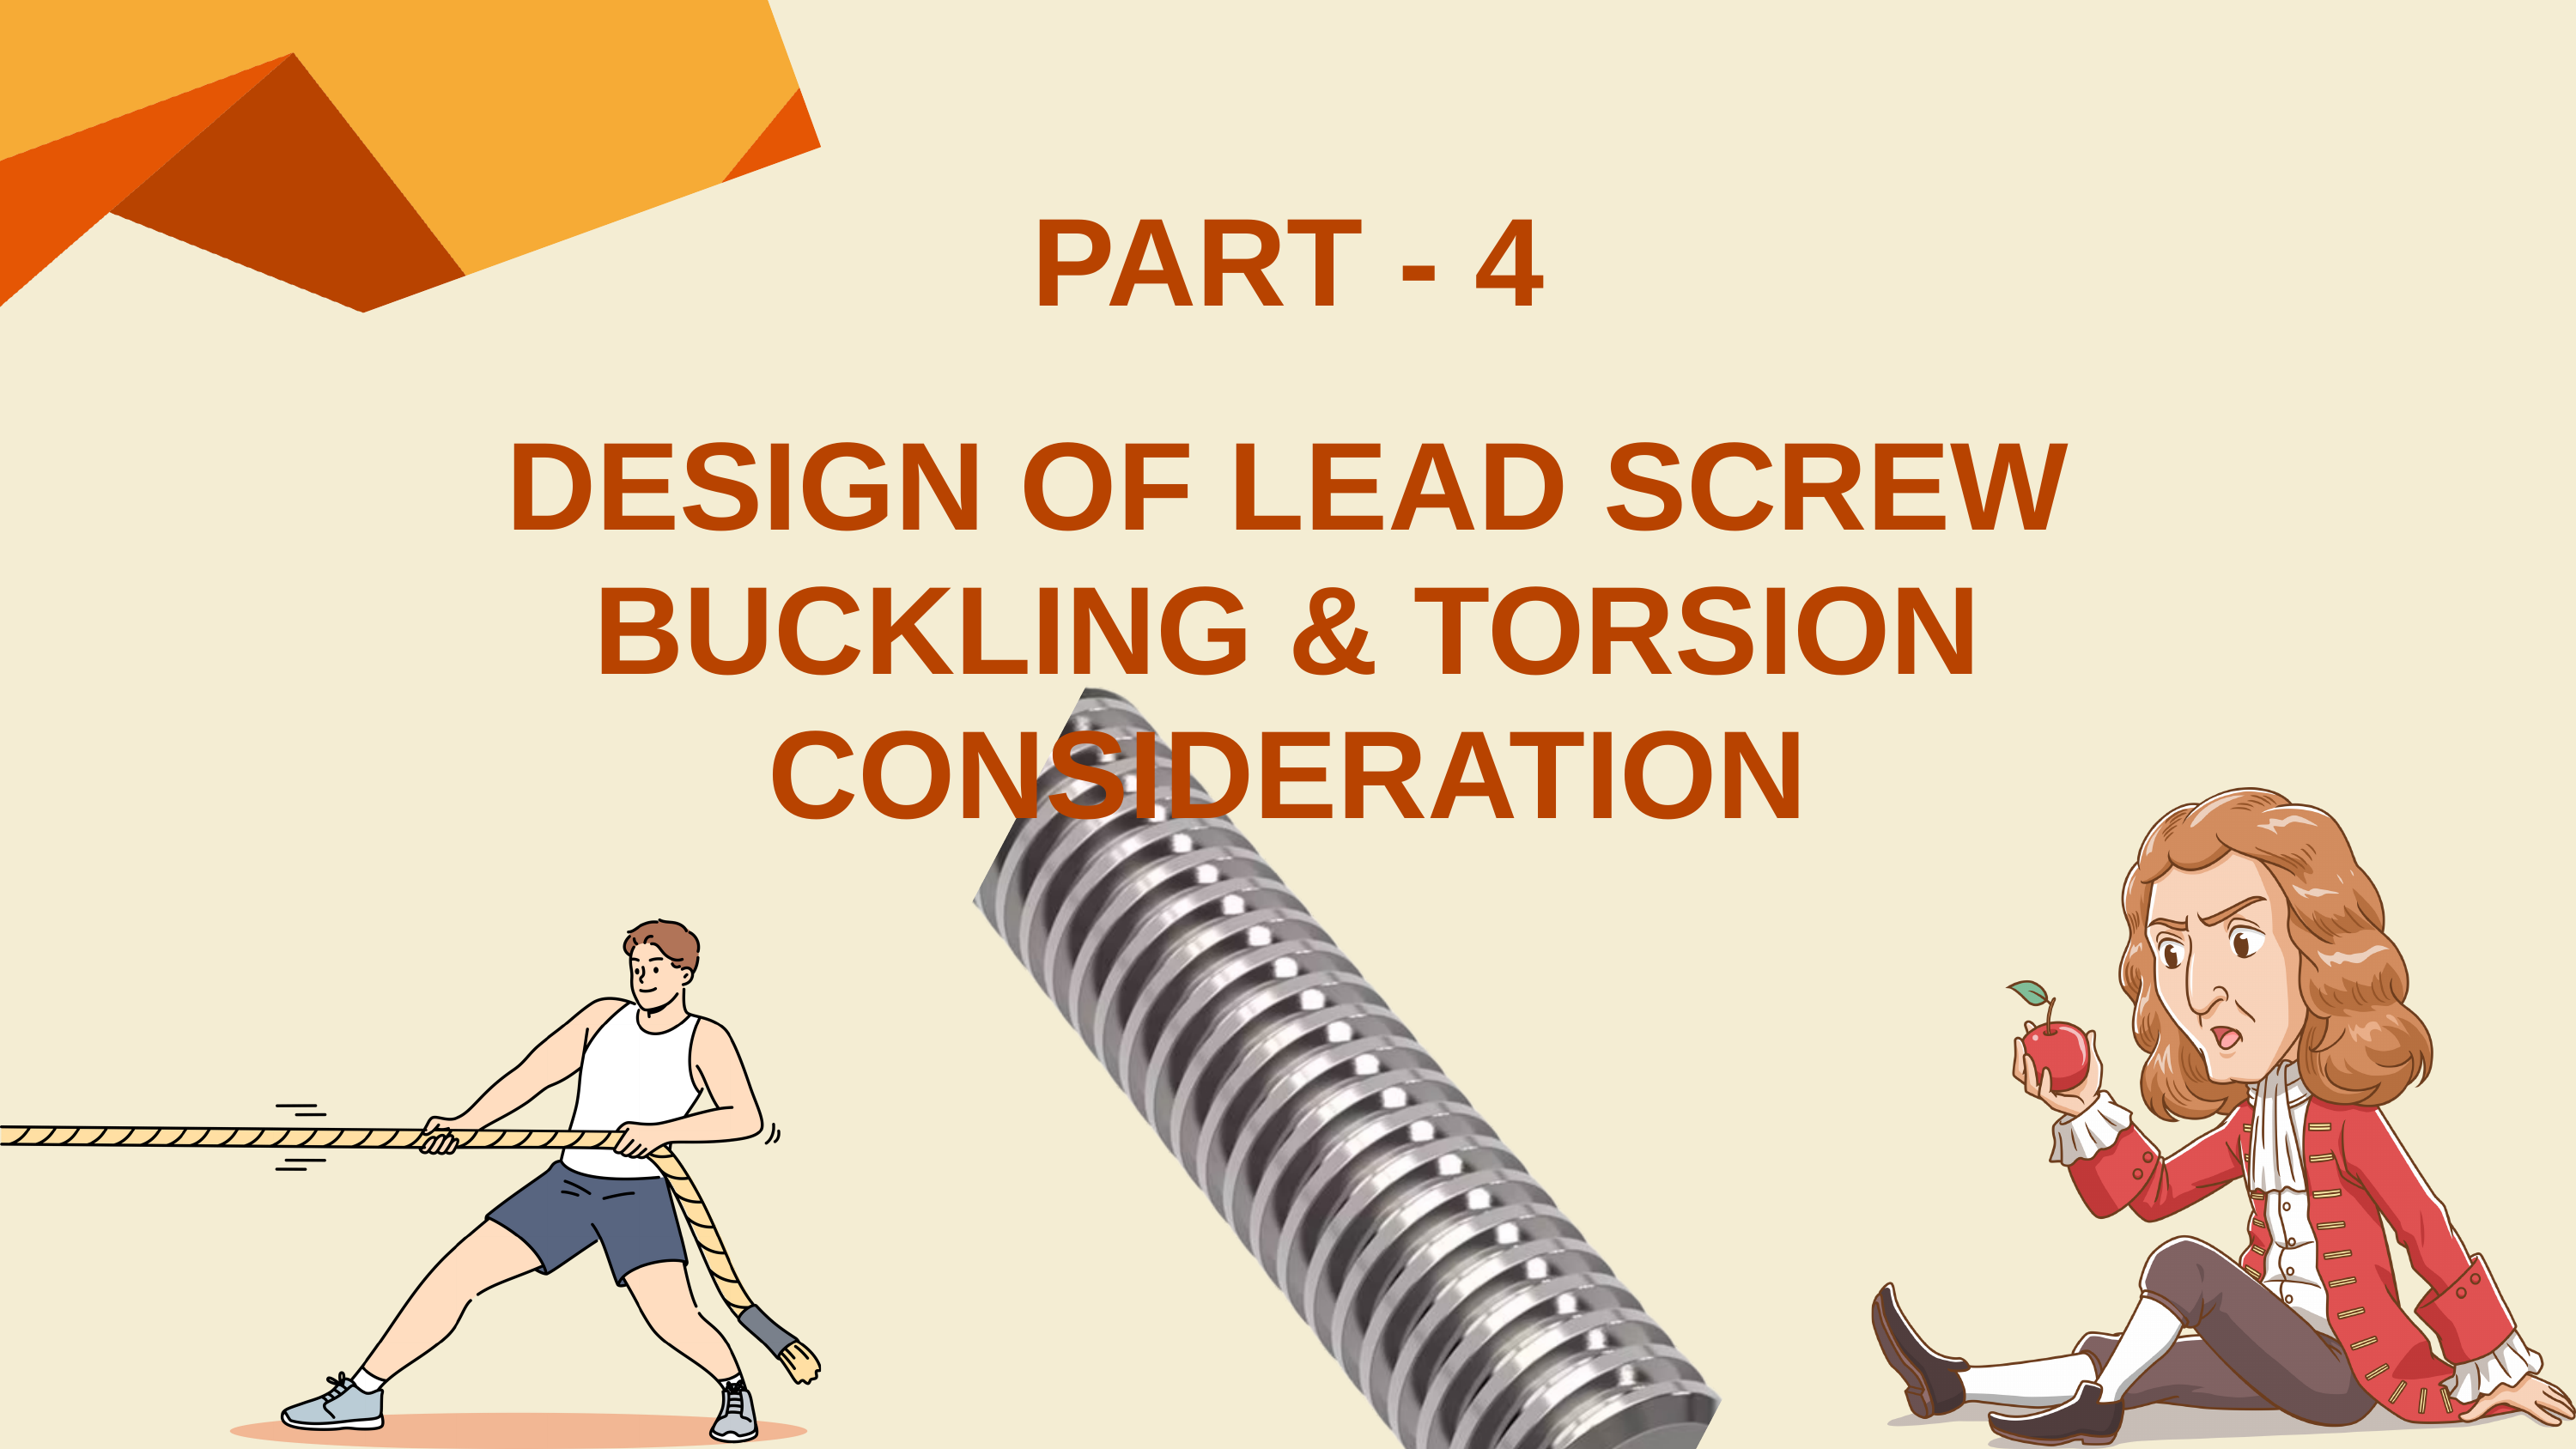

PART - 4
DESIGN OF LEAD SCREW
BUCKLING & TORSION CONSIDERATION